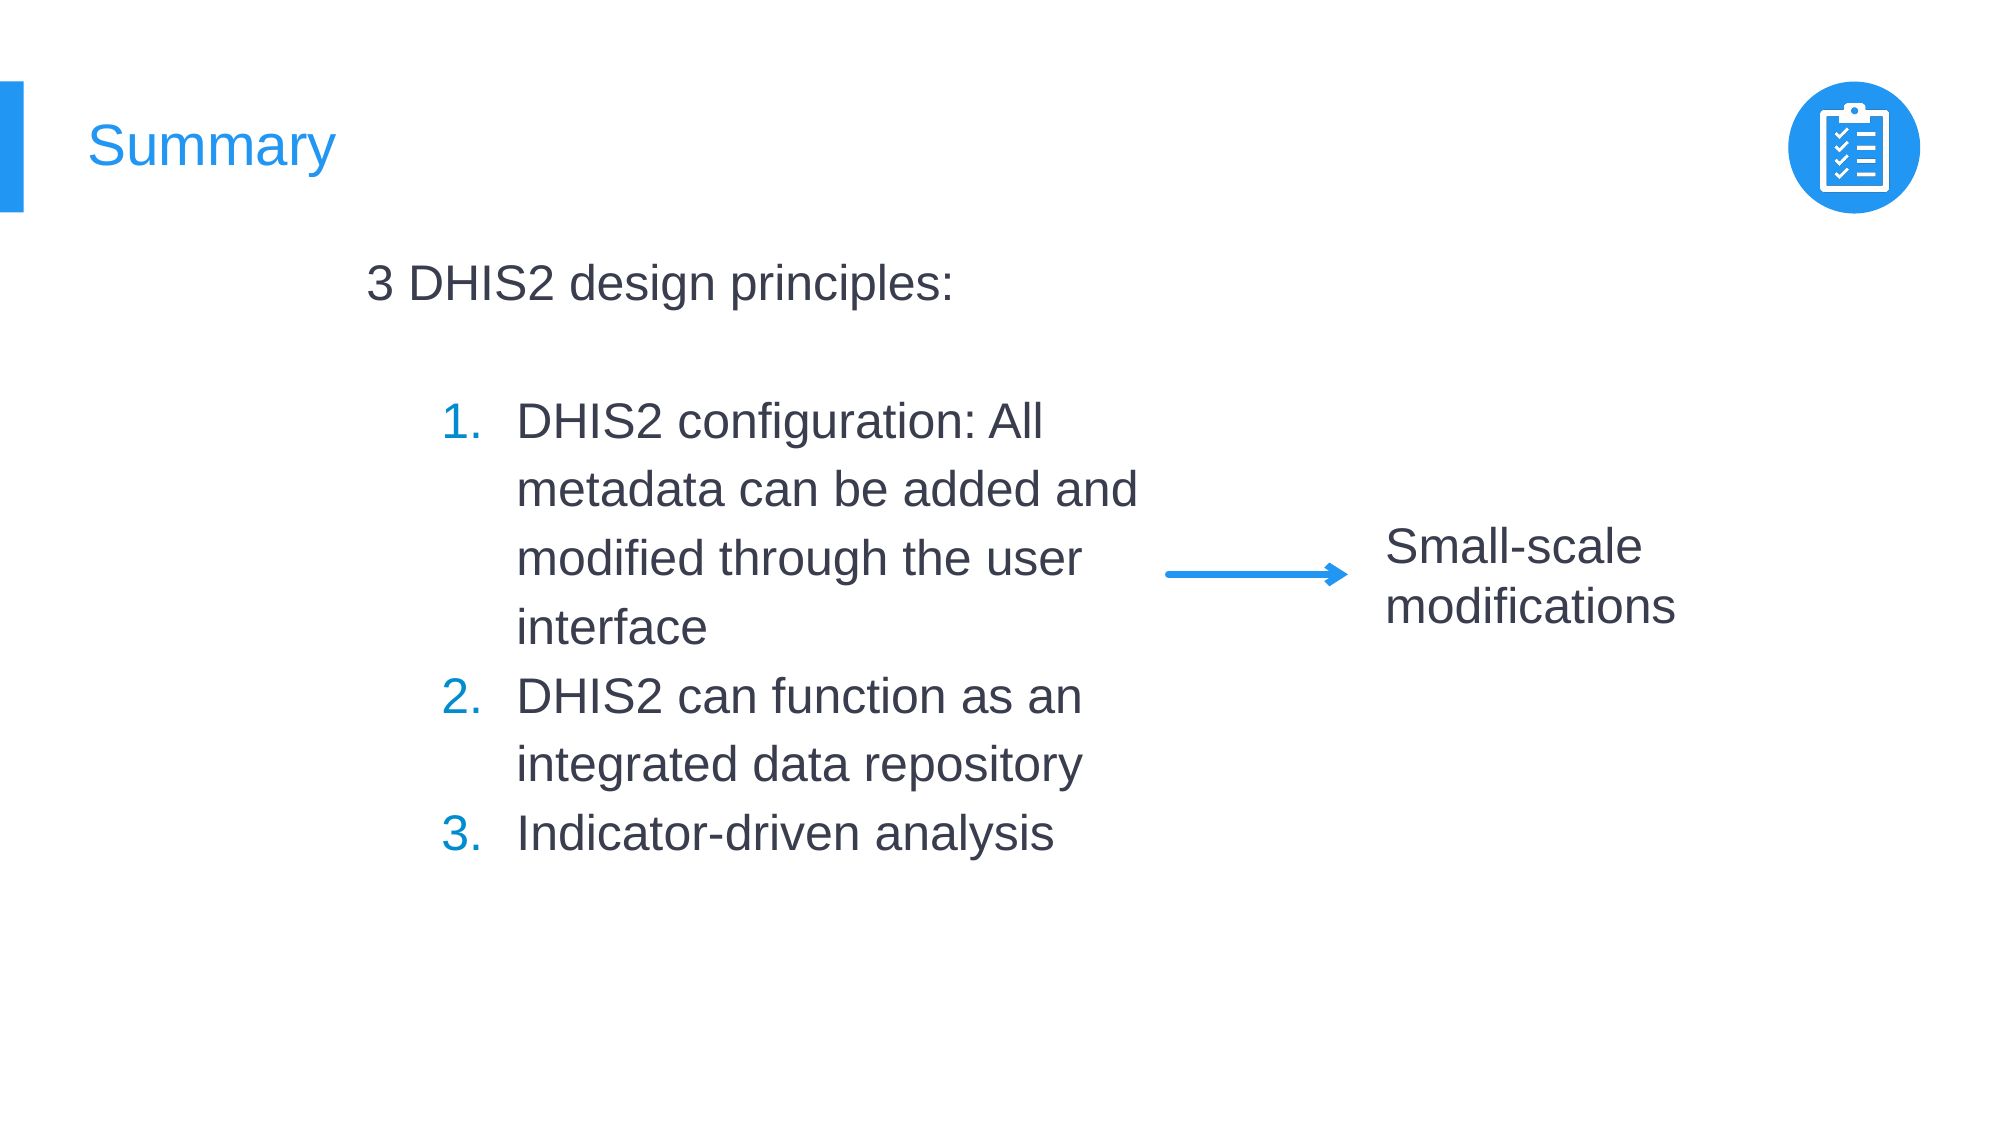

# Summary
3 DHIS2 design principles:

DHIS2 configuration: All metadata can be added and modified through the user interface
DHIS2 can function as an integrated data repository
Indicator-driven analysis
Small-scale modifications